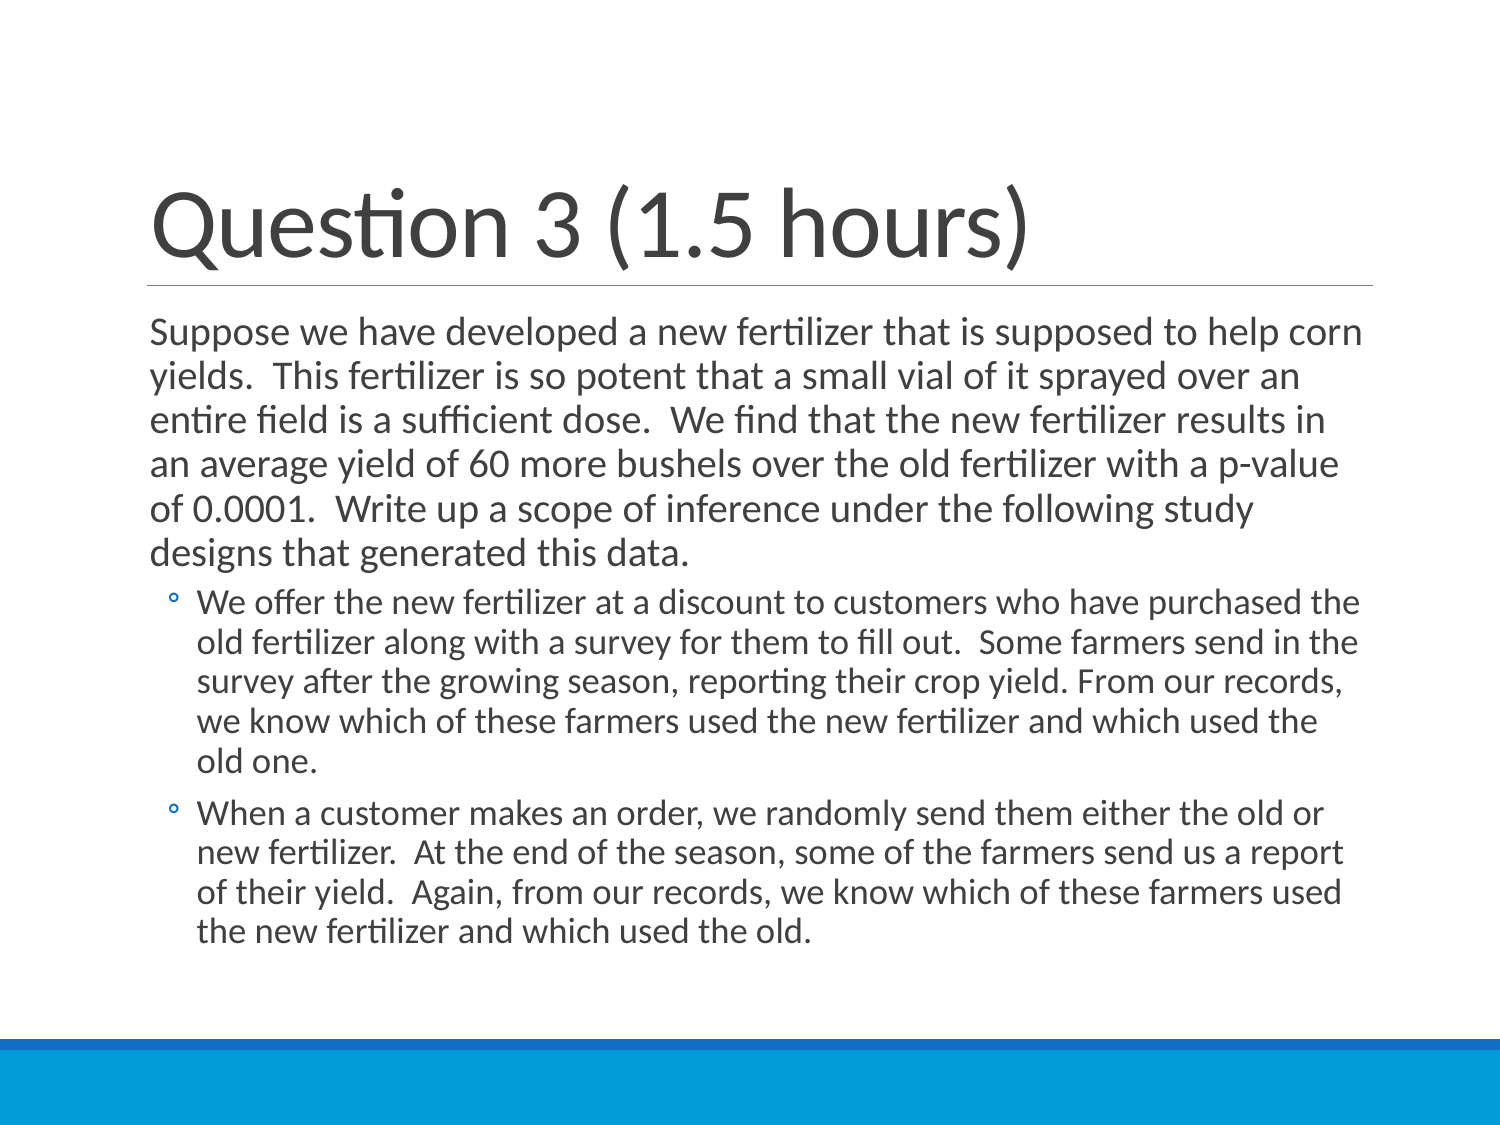

# Question 3 (1.5 hours)
Suppose we have developed a new fertilizer that is supposed to help corn yields.  This fertilizer is so potent that a small vial of it sprayed over an entire field is a sufficient dose.  We find that the new fertilizer results in an average yield of 60 more bushels over the old fertilizer with a p-value of 0.0001.  Write up a scope of inference under the following study designs that generated this data.
We offer the new fertilizer at a discount to customers who have purchased the old fertilizer along with a survey for them to fill out.  Some farmers send in the survey after the growing season, reporting their crop yield. From our records, we know which of these farmers used the new fertilizer and which used the old one.
When a customer makes an order, we randomly send them either the old or new fertilizer.  At the end of the season, some of the farmers send us a report of their yield.  Again, from our records, we know which of these farmers used the new fertilizer and which used the old.